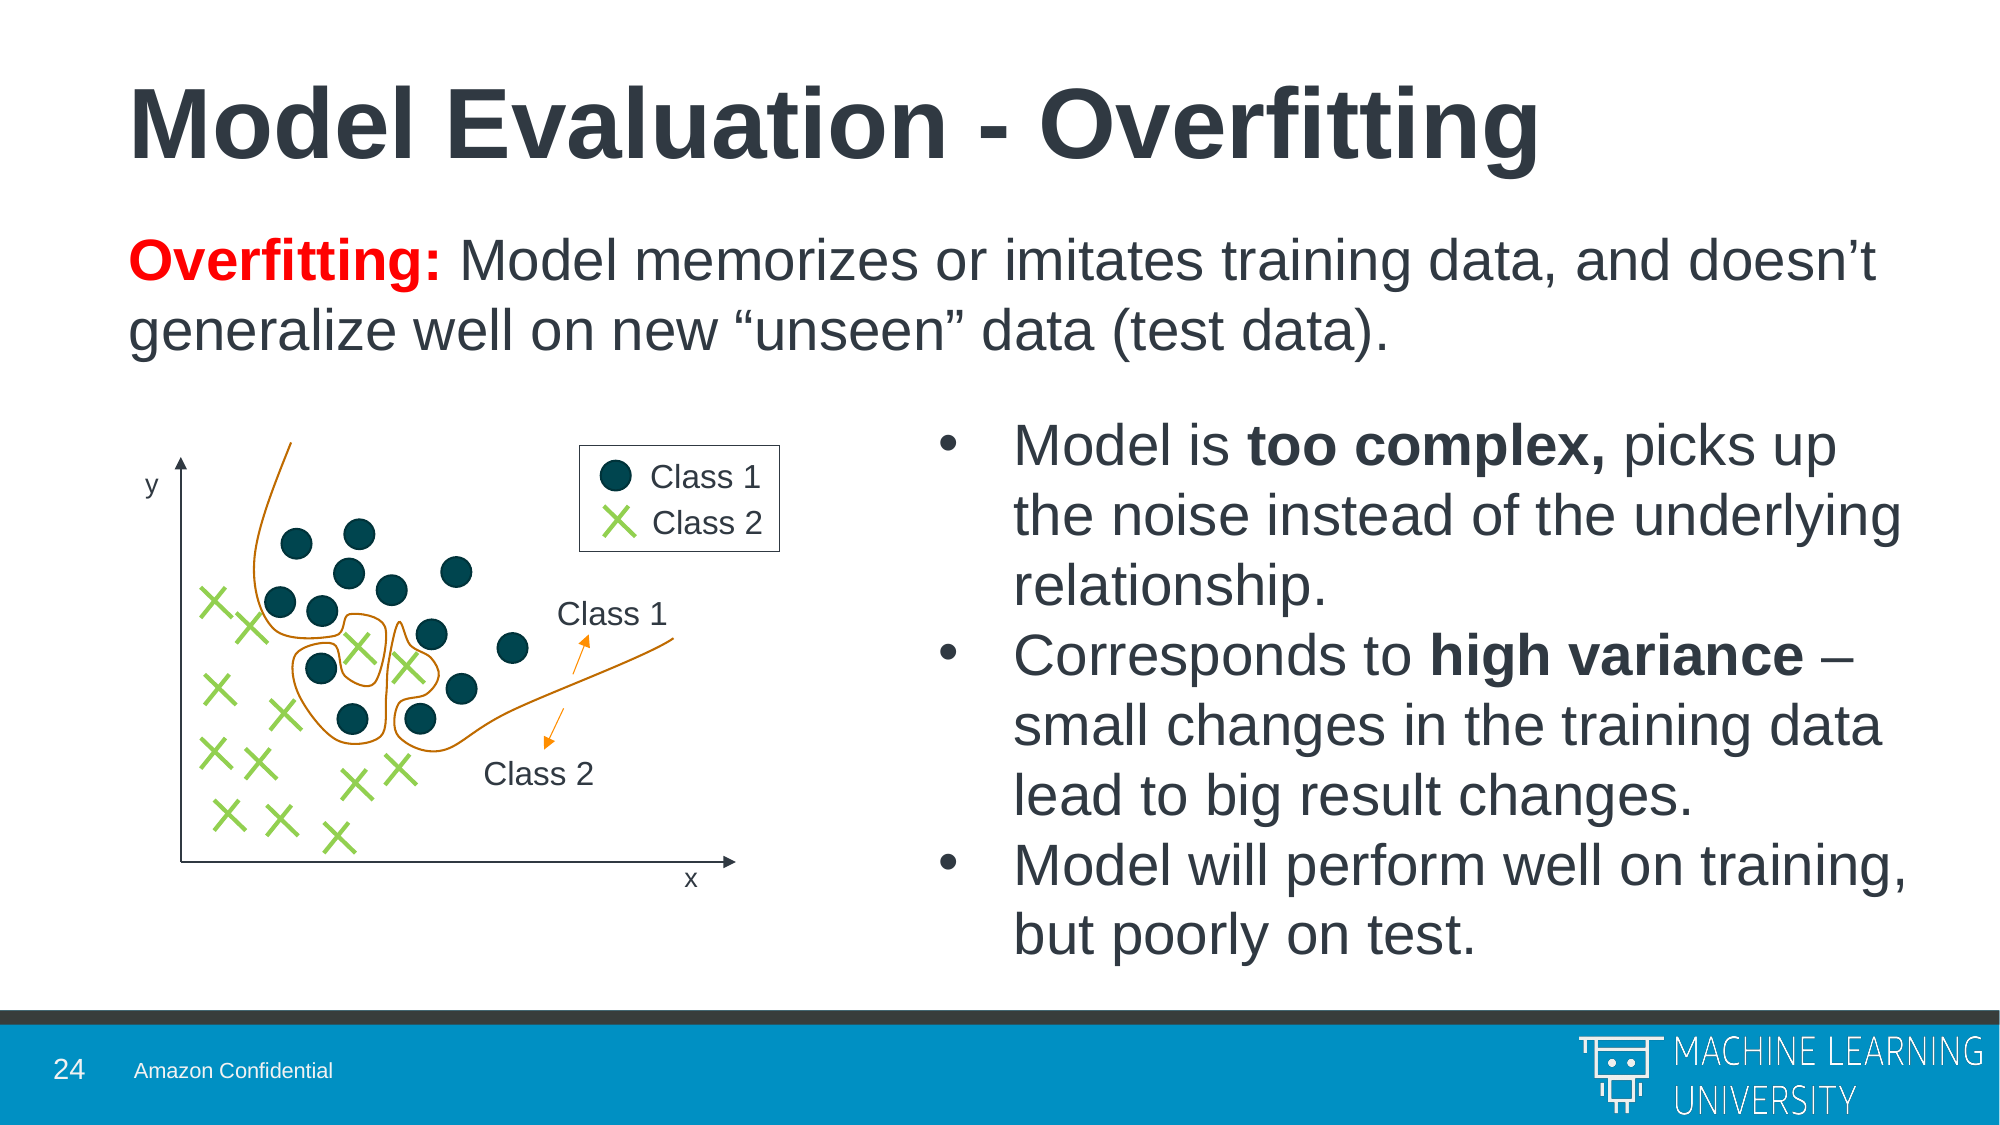

# Model Evaluation - Overfitting
Overfitting: Model memorizes or imitates training data, and doesn’t generalize well on new “unseen” data (test data).

Model is too complex, picks up the noise instead of the underlying relationship.
Corresponds to high variance – small changes in the training data lead to big result changes.
Model will perform well on training, but poorly on test.

Class 1
y

Class 2

Class 1

Class 2
x